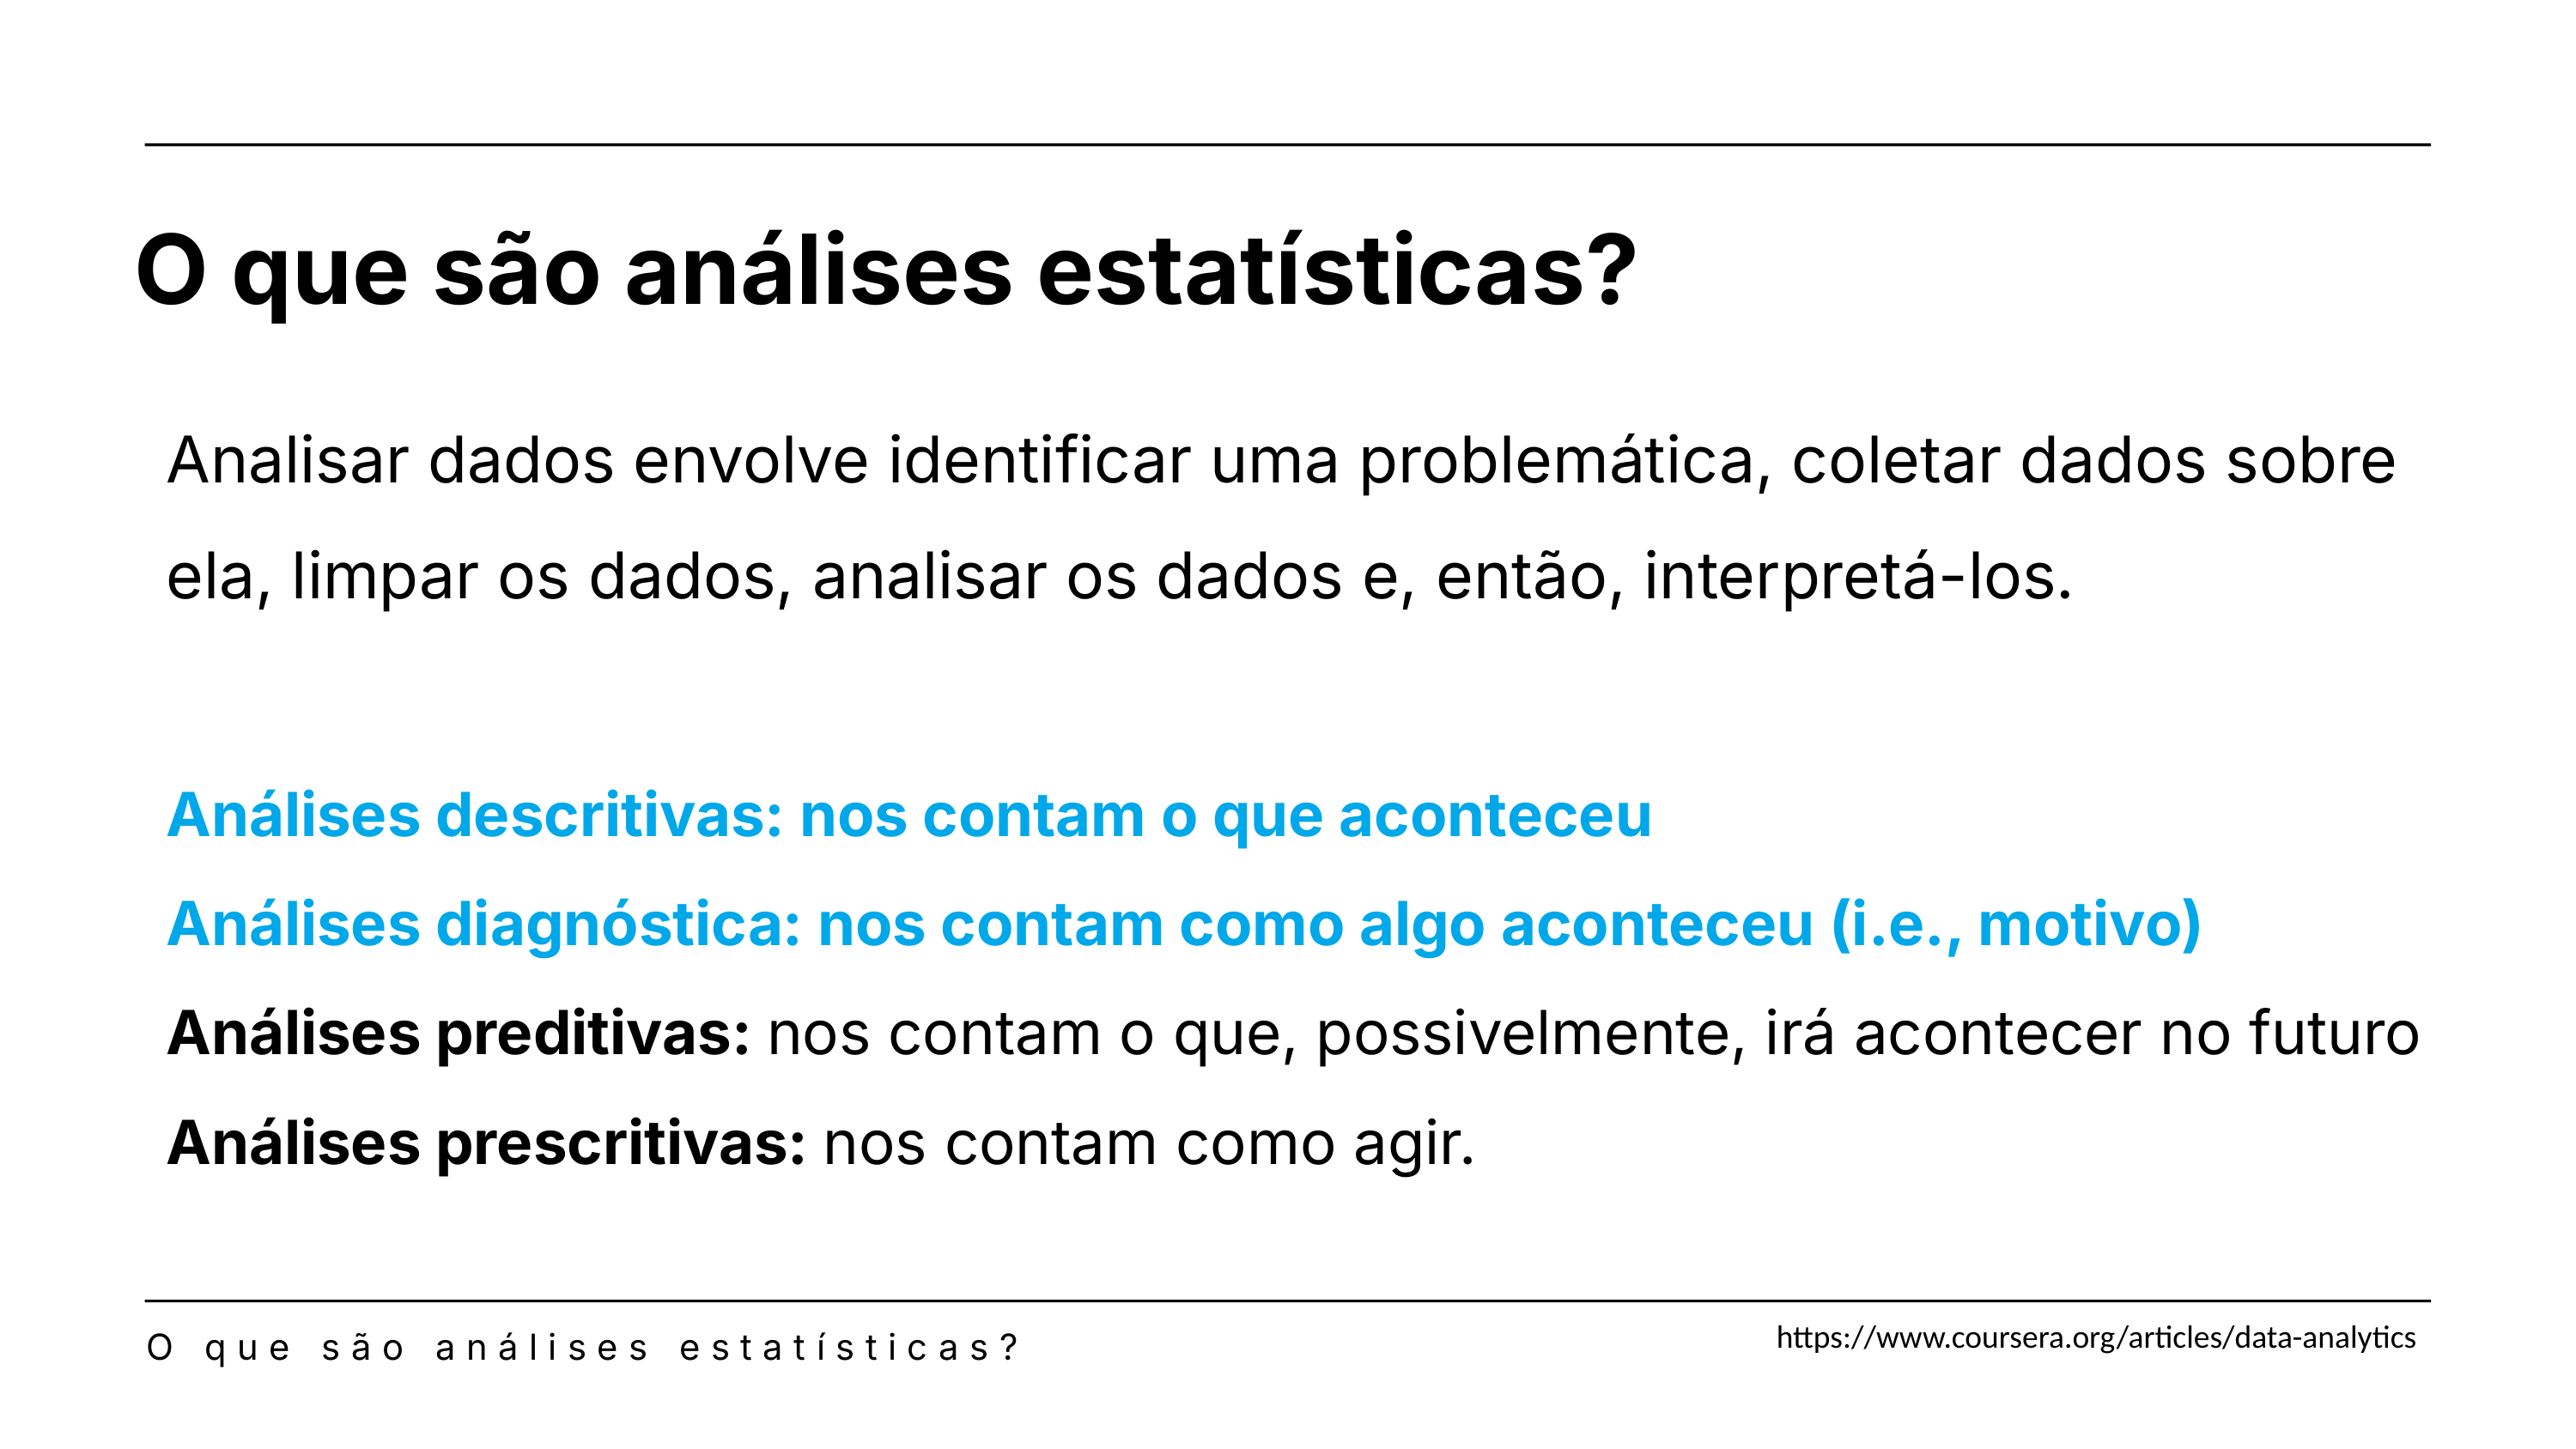

O que são análises estatísticas?
Analisar dados envolve identificar uma problemática, coletar dados sobre ela, limpar os dados, analisar os dados e, então, interpretá-los.
Análises descritivas: nos contam o que aconteceu
Análises diagnóstica: nos contam como algo aconteceu (i.e., motivo)
Análises preditivas: nos contam o que, possivelmente, irá acontecer no futuro
Análises prescritivas: nos contam como agir.

https://www.coursera.org/articles/data-analytics
O que são análises estatísticas?